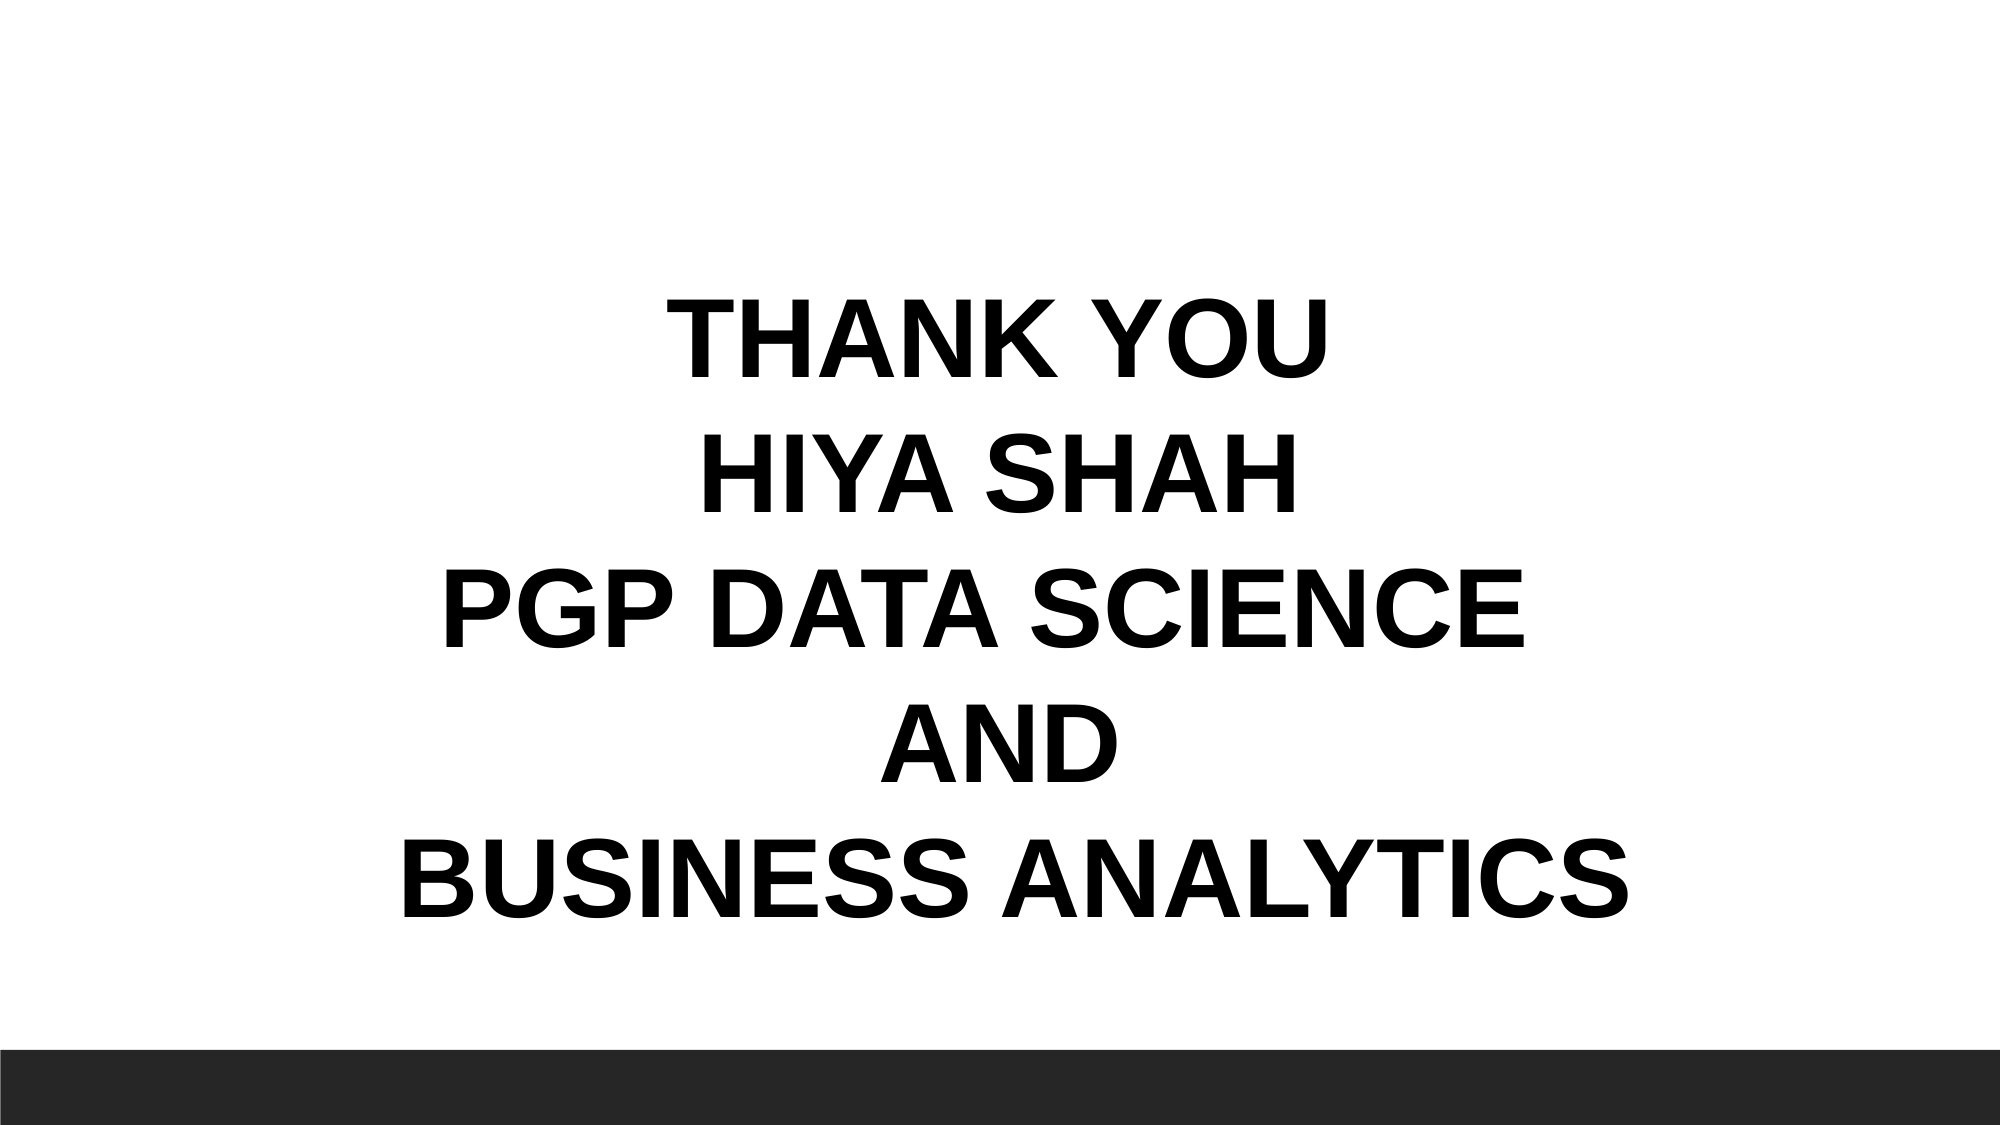

THANK YOU
HIYA SHAH
PGP DATA SCIENCE
AND
 BUSINESS ANALYTICS